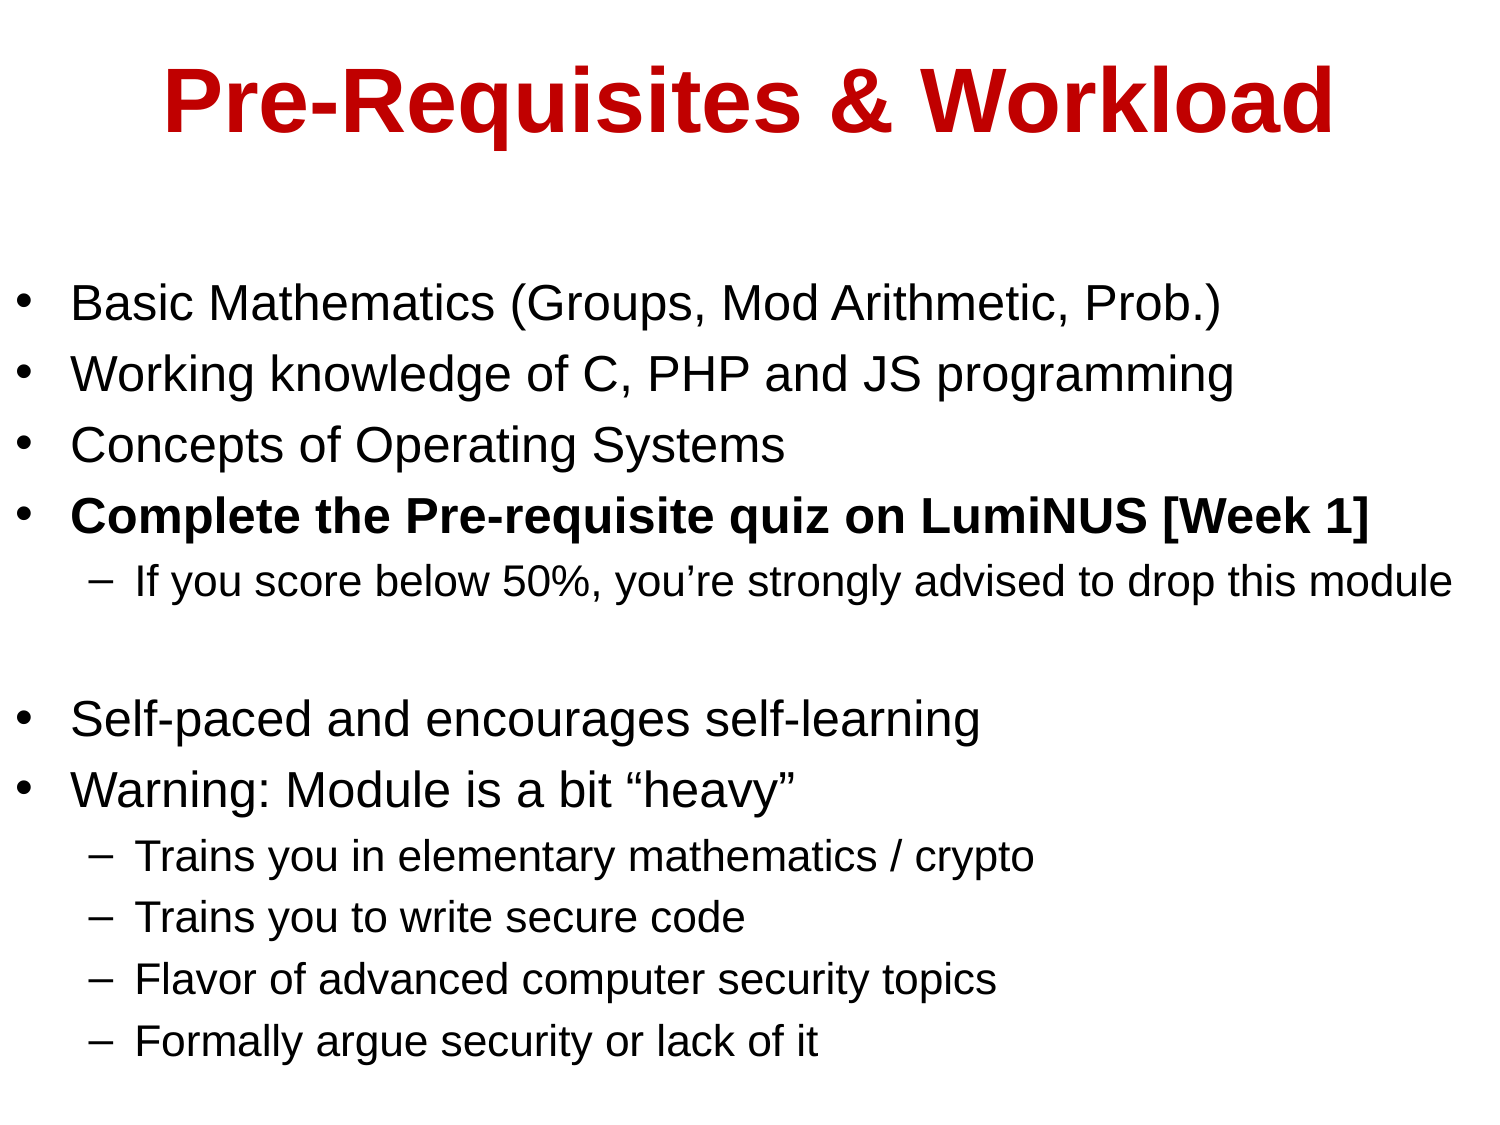

# Pre-Requisites & Workload
Basic Mathematics (Groups, Mod Arithmetic, Prob.)
Working knowledge of C, PHP and JS programming
Concepts of Operating Systems
Complete the Pre-requisite quiz on LumiNUS [Week 1]
If you score below 50%, you’re strongly advised to drop this module

Self-paced and encourages self-learning
Warning: Module is a bit “heavy”
Trains you in elementary mathematics / crypto
Trains you to write secure code
Flavor of advanced computer security topics
Formally argue security or lack of it